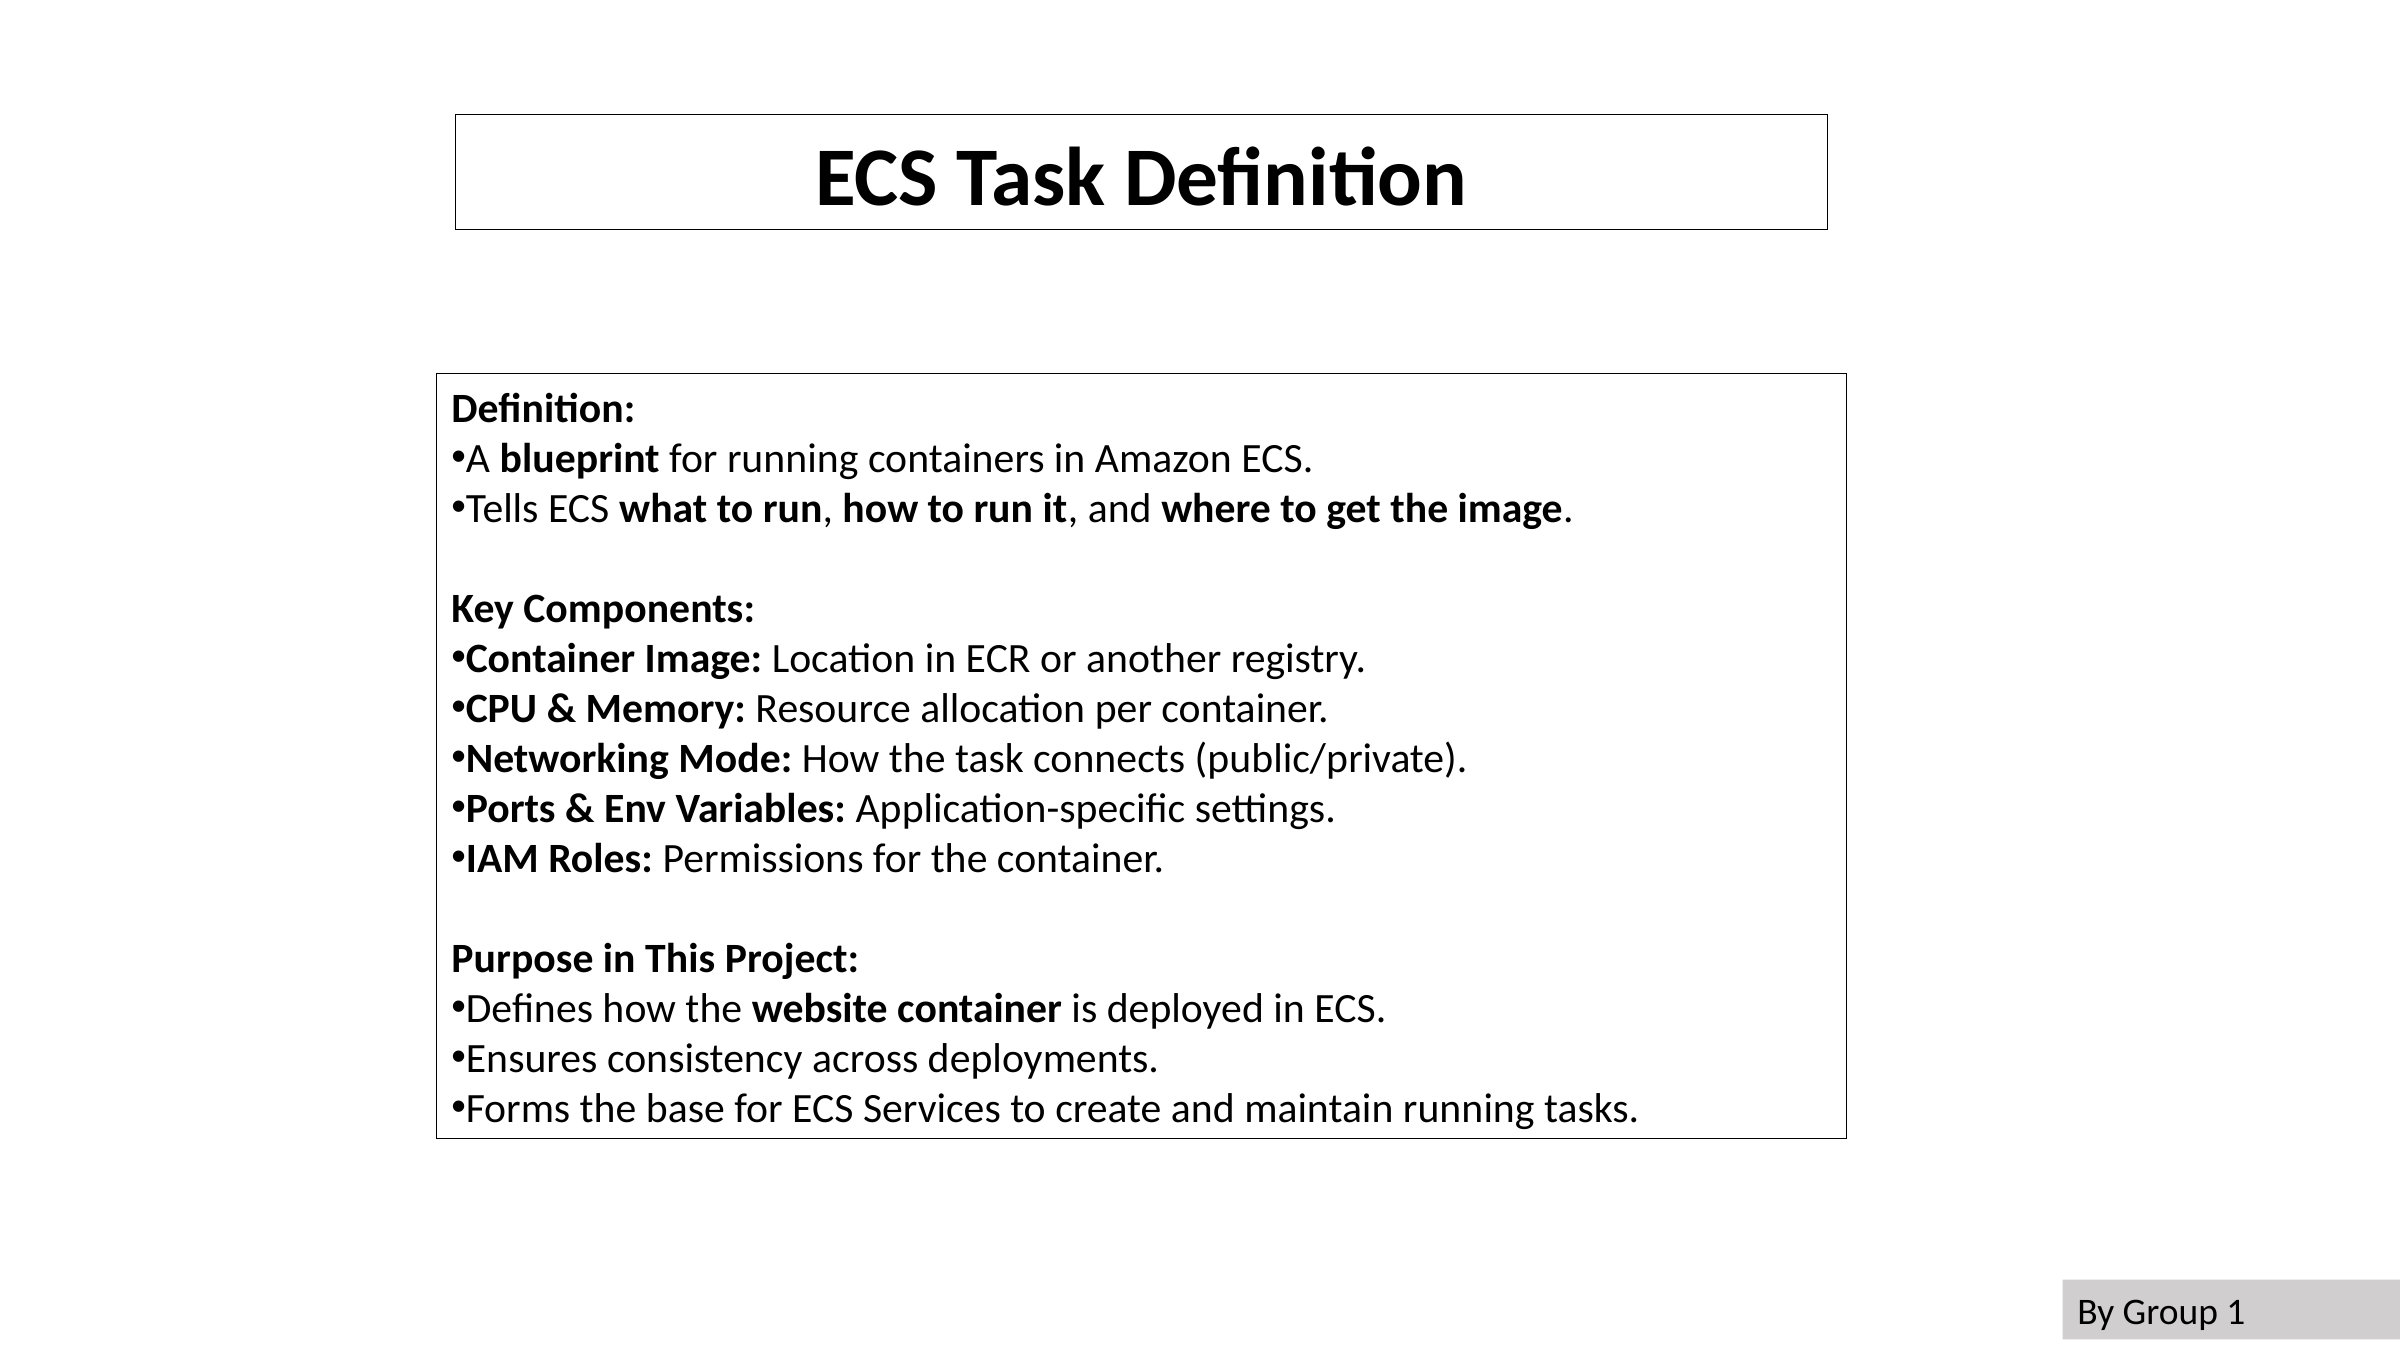

ECS Task Definition
Definition:
A blueprint for running containers in Amazon ECS.
Tells ECS what to run, how to run it, and where to get the image.

Key Components:
Container Image: Location in ECR or another registry.
CPU & Memory: Resource allocation per container.
Networking Mode: How the task connects (public/private).
Ports & Env Variables: Application-specific settings.
IAM Roles: Permissions for the container.

Purpose in This Project:
Defines how the website container is deployed in ECS.
Ensures consistency across deployments.
Forms the base for ECS Services to create and maintain running tasks.
By Group 1